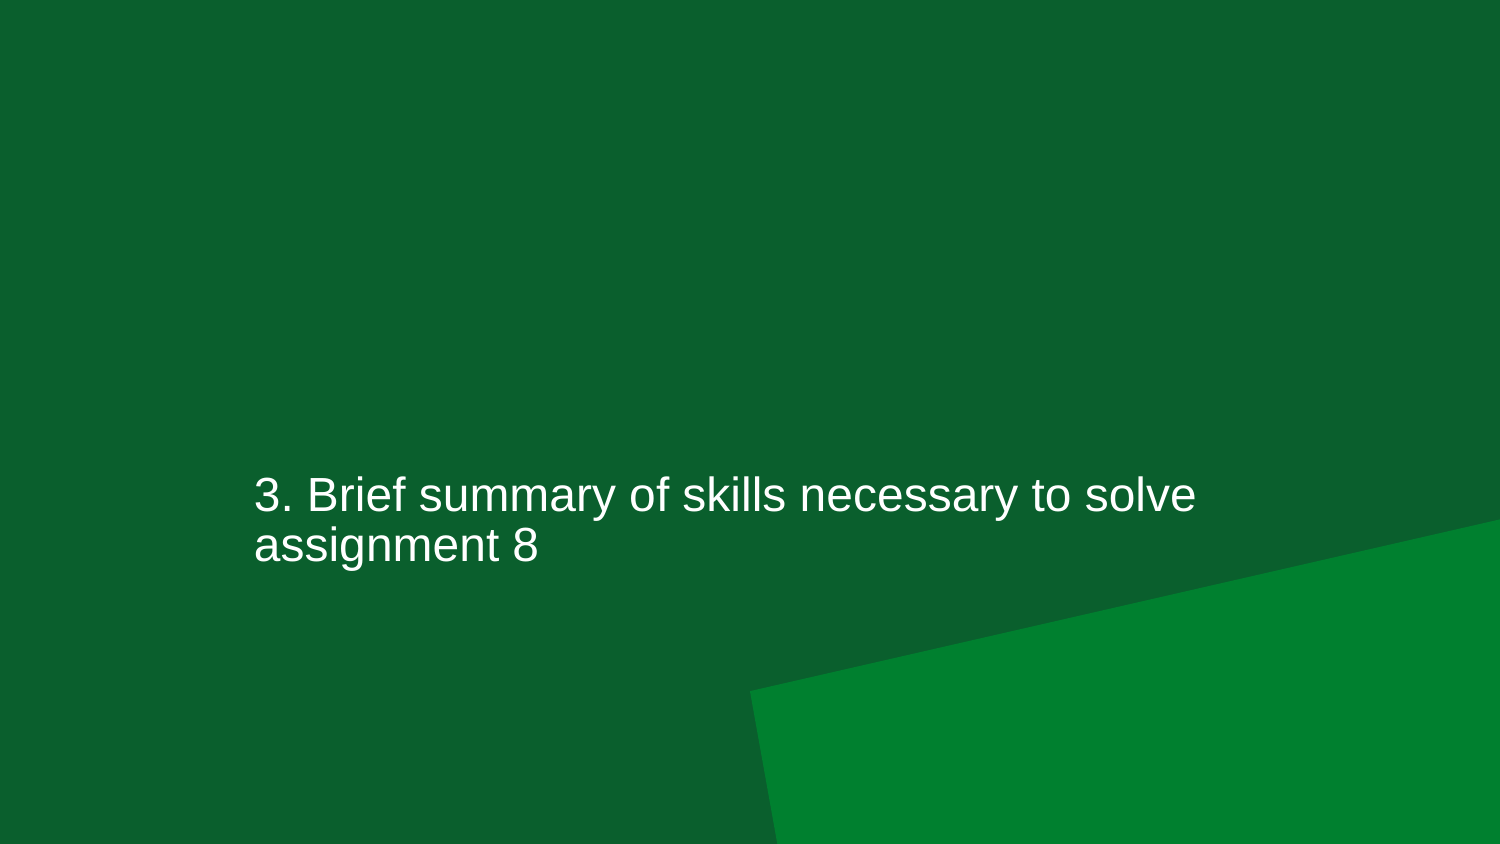

# 3. Brief summary of skills necessary to solve assignment 8